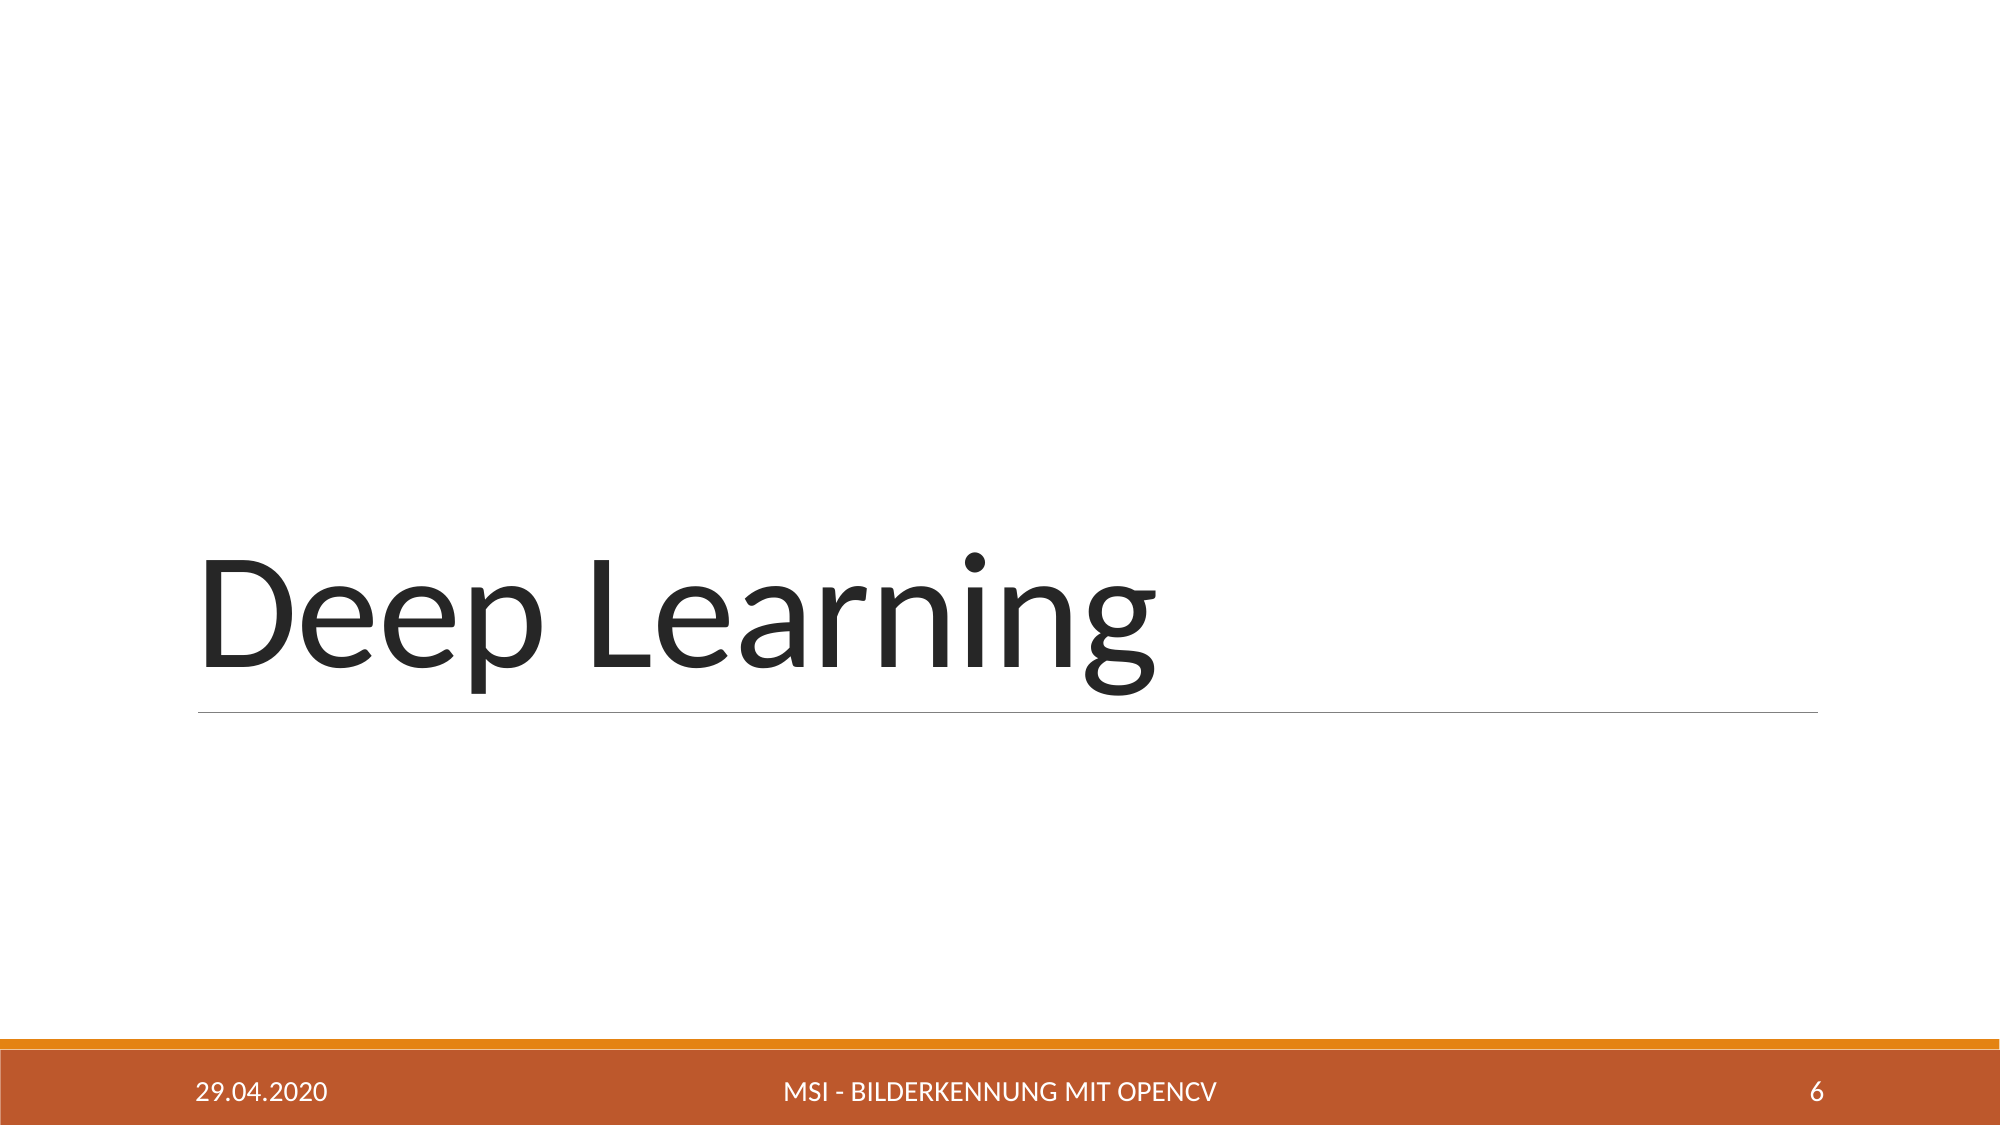

# Deep Learning

29.04.2020
MSI - Bilderkennung mit OpenCV
6